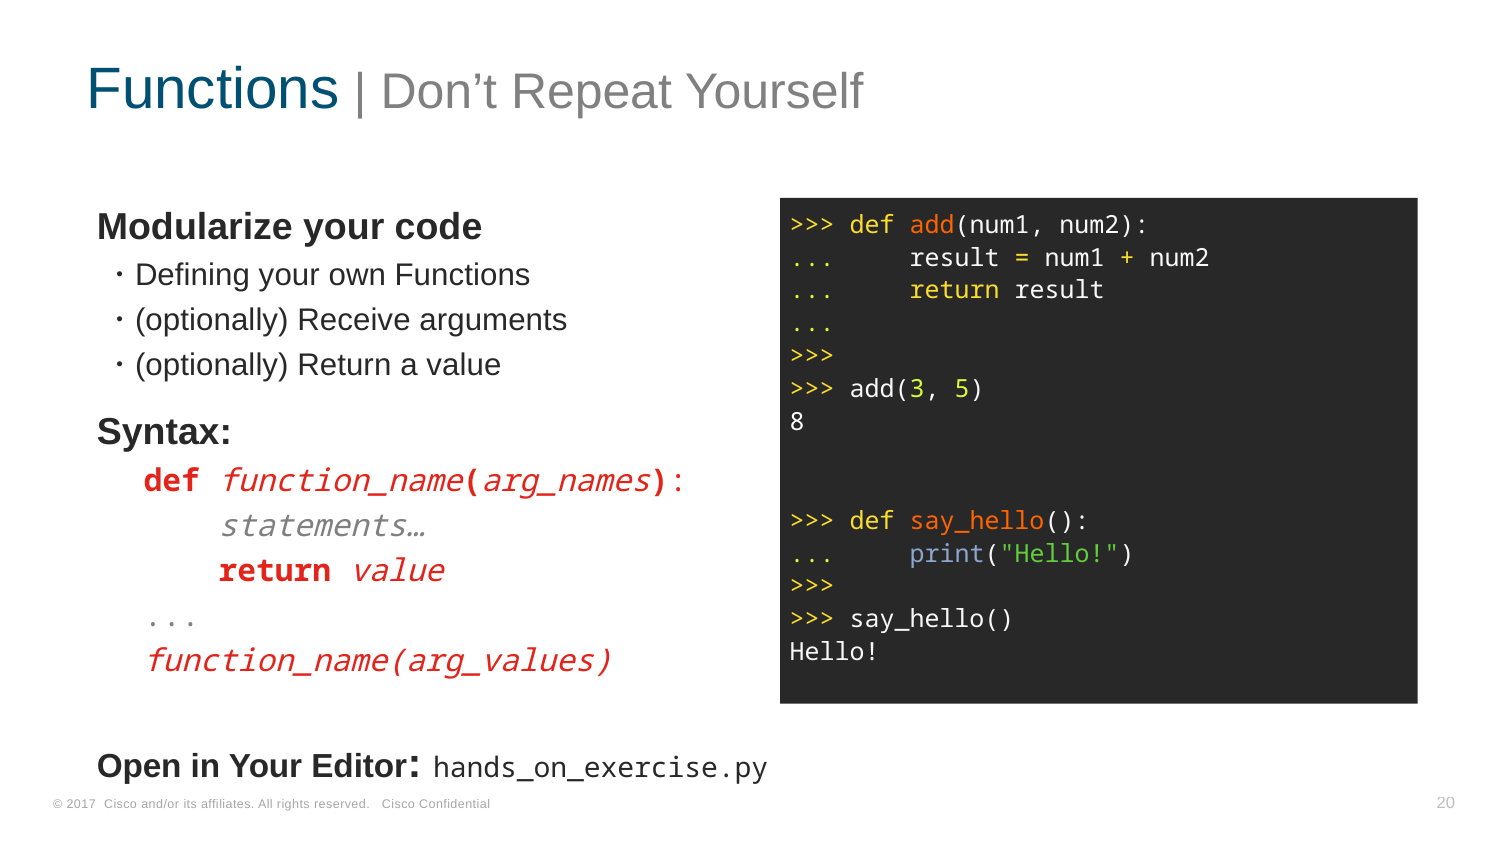

# Functions | Don’t Repeat Yourself
Modularize your code
Defining your own Functions
(optionally) Receive arguments
(optionally) Return a value
Syntax:
def function_name(arg_names):
    statements…
    return value
...
function_name(arg_values)
Open in Your Editor: hands_on_exercise.py

>>> def add(num1, num2):
...     result = num1 + num2
...     return result
...
>>>
>>> add(3, 5)
8

>>> def say_hello():
...     print("Hello!")
>>>
>>> say_hello()
Hello!